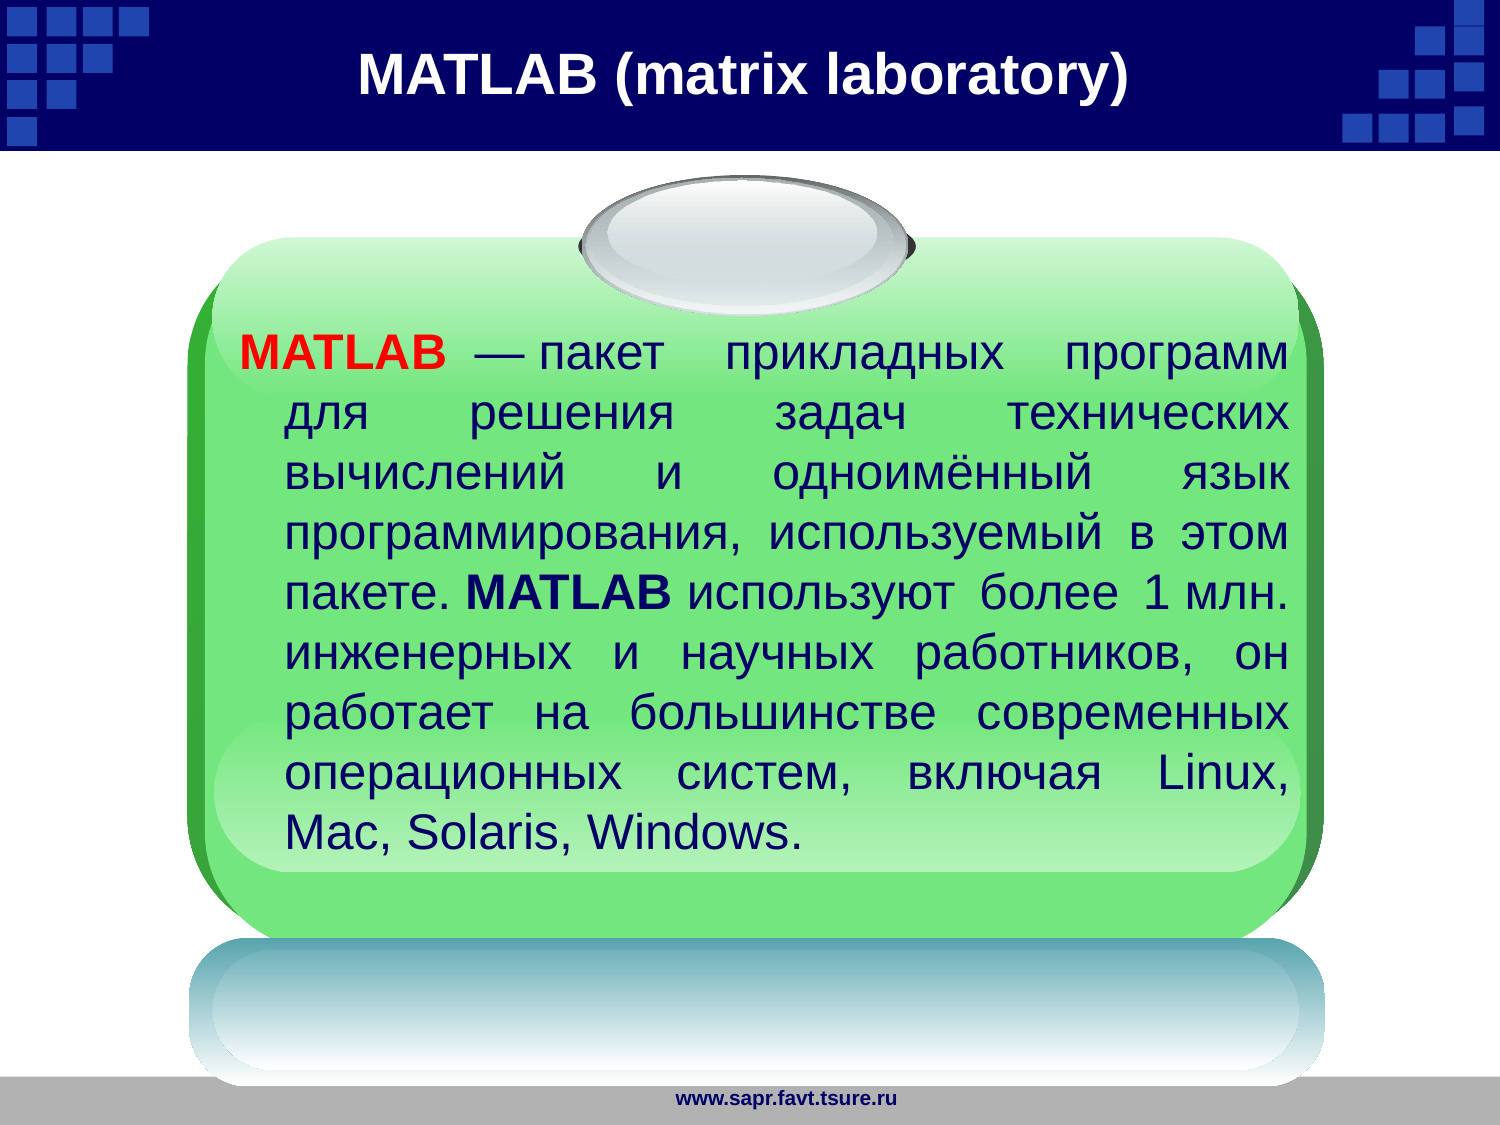

MATLAB (matrix laboratory)

MATLAB  — пакет прикладных программ для решения задач технических вычислений и одноимённый язык программирования, используемый в этом пакете. MATLAB используют более 1 млн. инженерных и научных работников, он работает на большинстве современных операционных систем, включая Linux, Mac, Solaris, Windows.

www.sapr.favt.tsure.ru